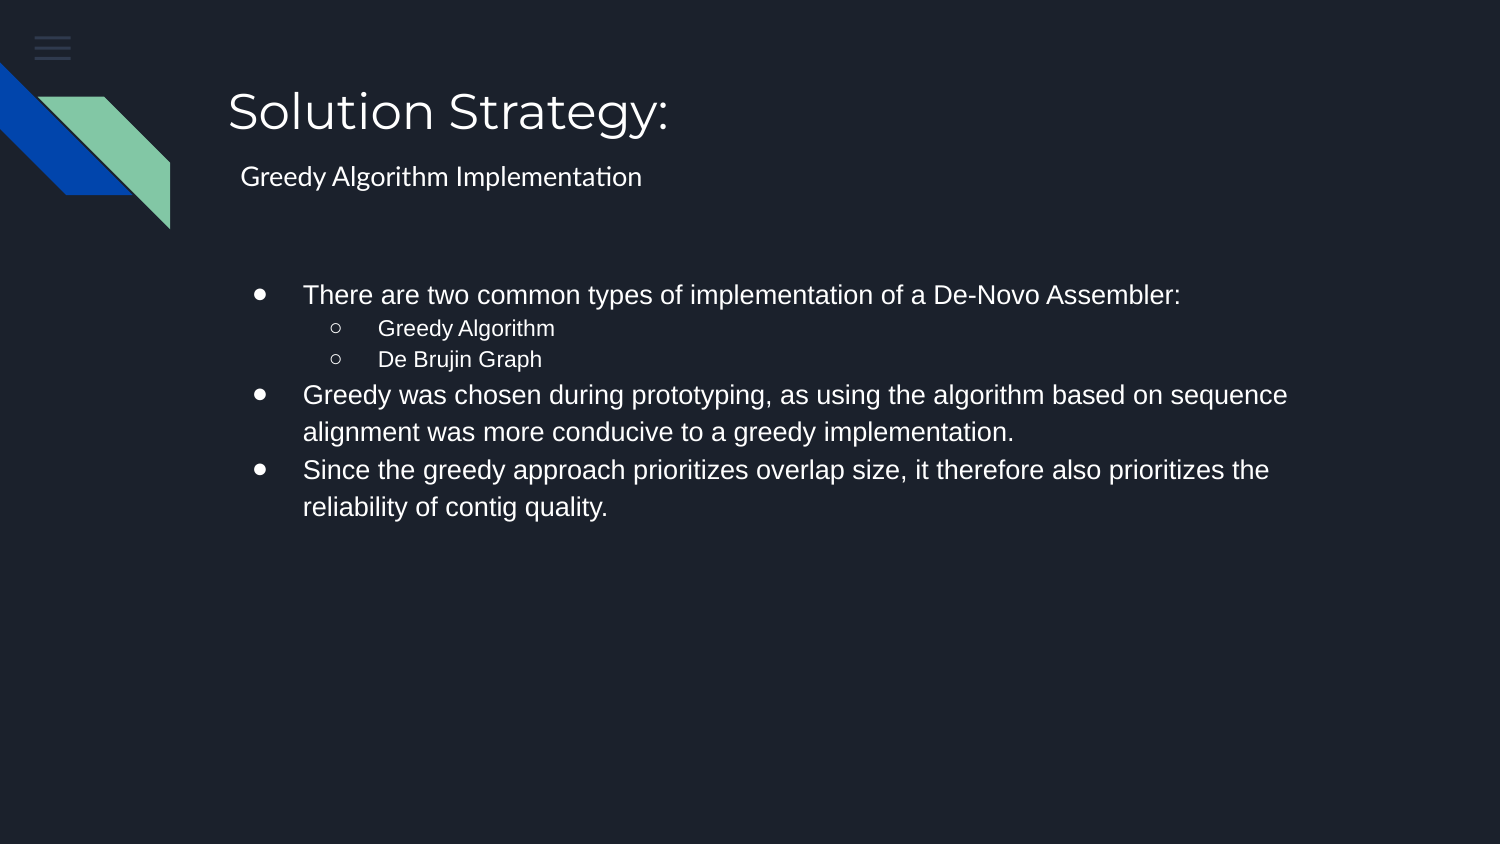

# Solution Strategy:
Greedy Algorithm Implementation
There are two common types of implementation of a De-Novo Assembler:
Greedy Algorithm
De Brujin Graph
Greedy was chosen during prototyping, as using the algorithm based on sequence alignment was more conducive to a greedy implementation.
Since the greedy approach prioritizes overlap size, it therefore also prioritizes the reliability of contig quality.